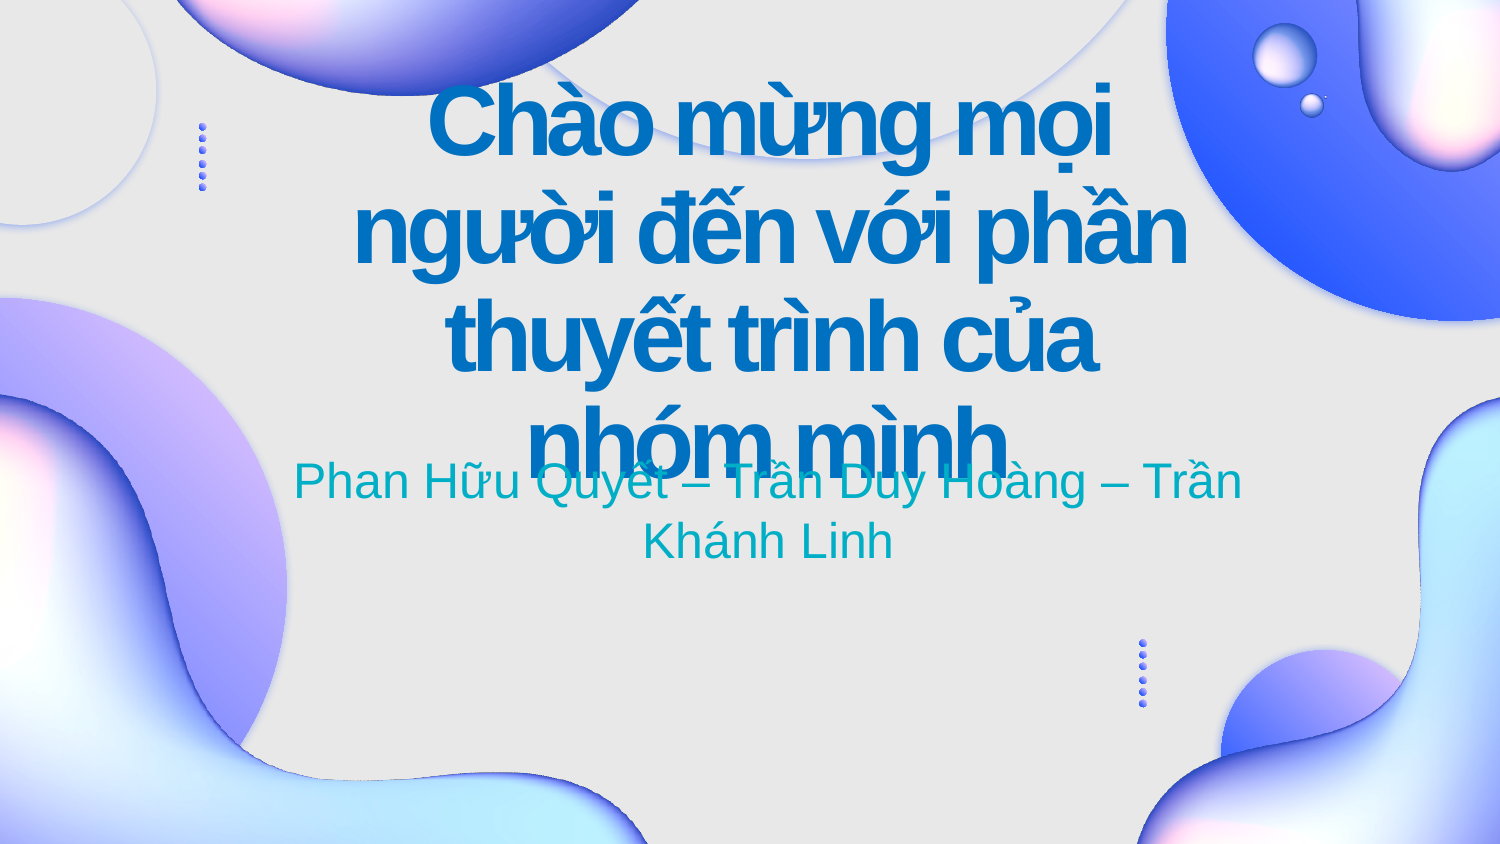

# Chào mừng mọi người đến với phần thuyết trình của nhóm mình

Phan Hữu Quyết – Trần Duy Hoàng – Trần Khánh Linh